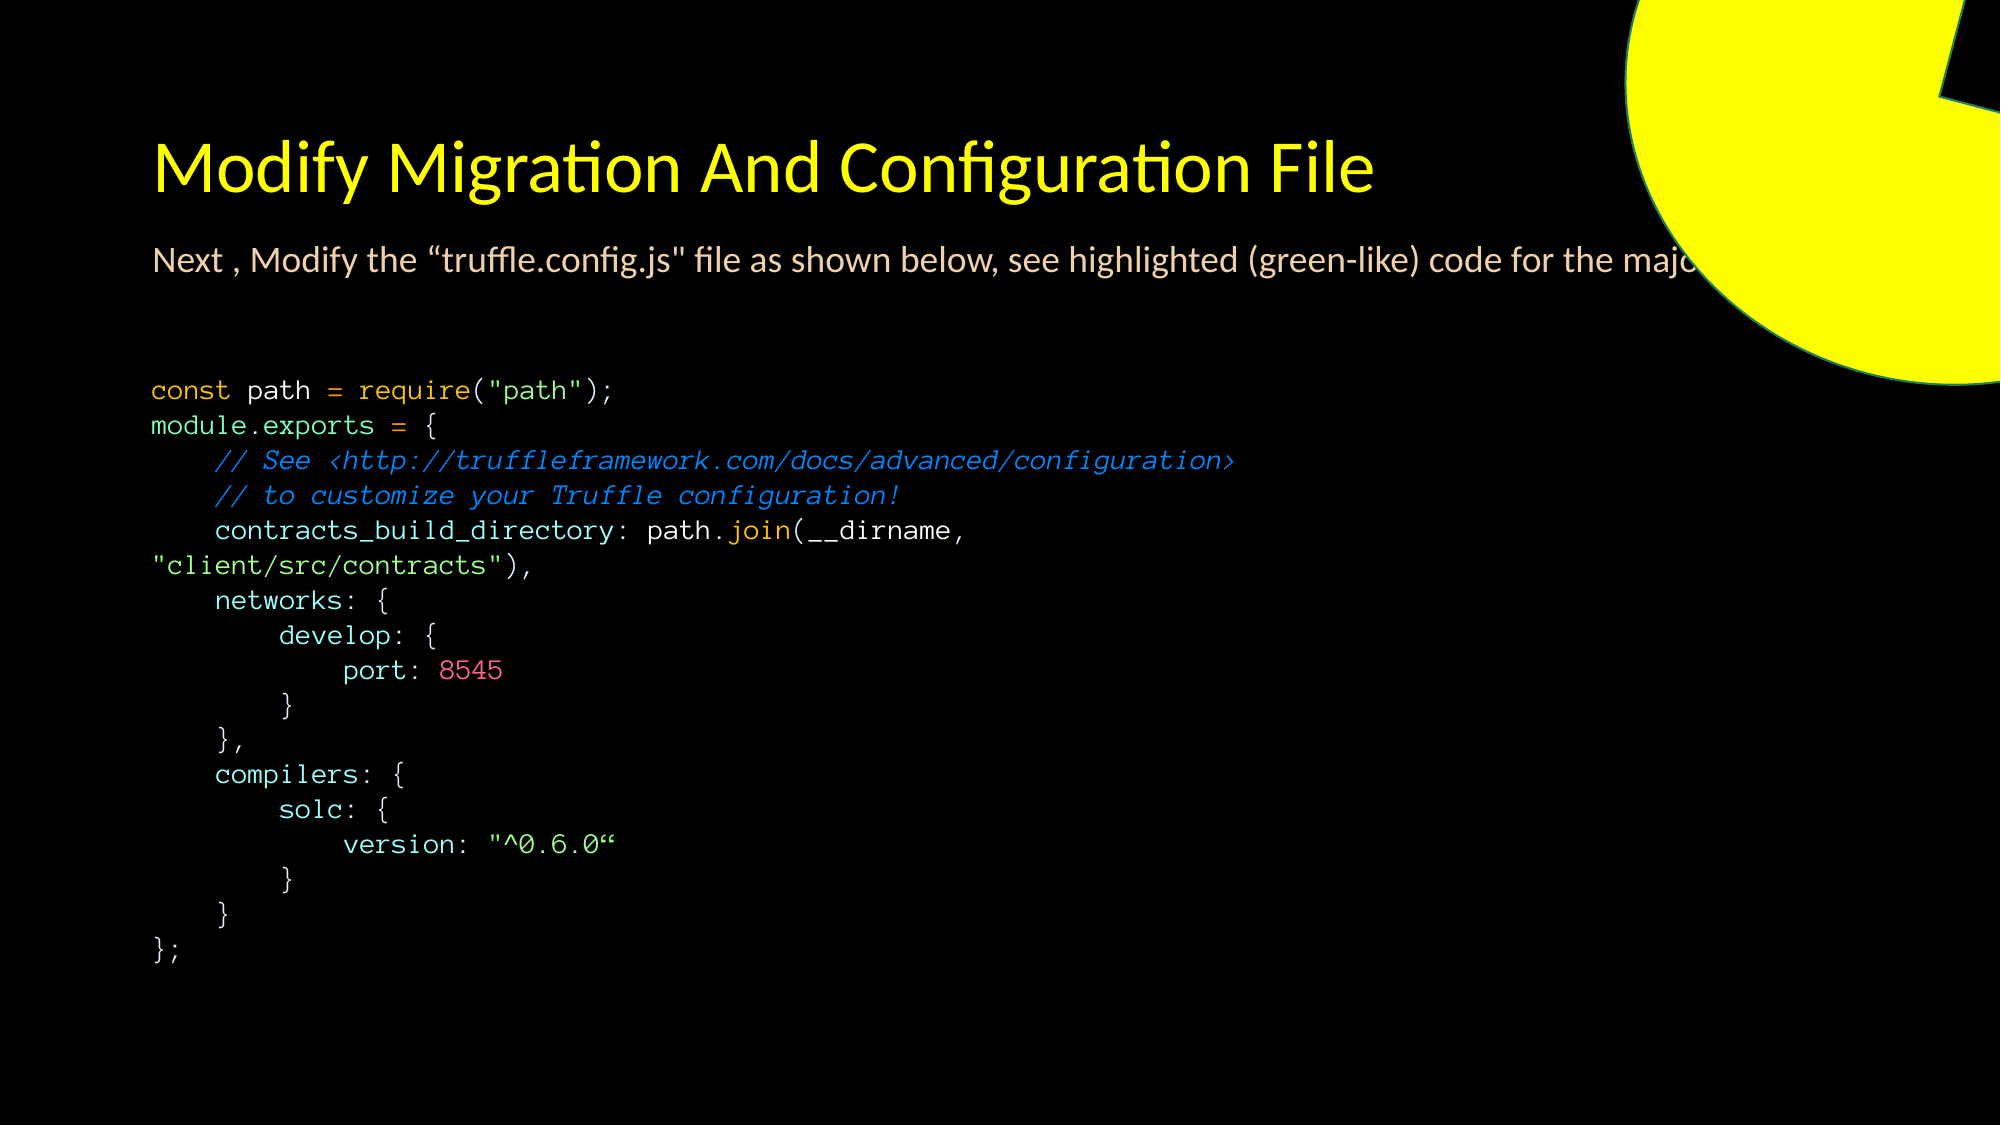

# Modify Migration And Configuration File
Next , Modify the “truffle.config.js" file as shown below, see highlighted (green-like) code for the major changes

const path = require("path");
module.exports = {
    // See <http://truffleframework.com/docs/advanced/configuration>
    // to customize your Truffle configuration!
    contracts_build_directory: path.join(__dirname, "client/src/contracts"),
    networks: {
        develop: {
            port: 8545
        }
    },
    compilers: {
        solc: {
            version: "^0.6.0“
        }
    }
};